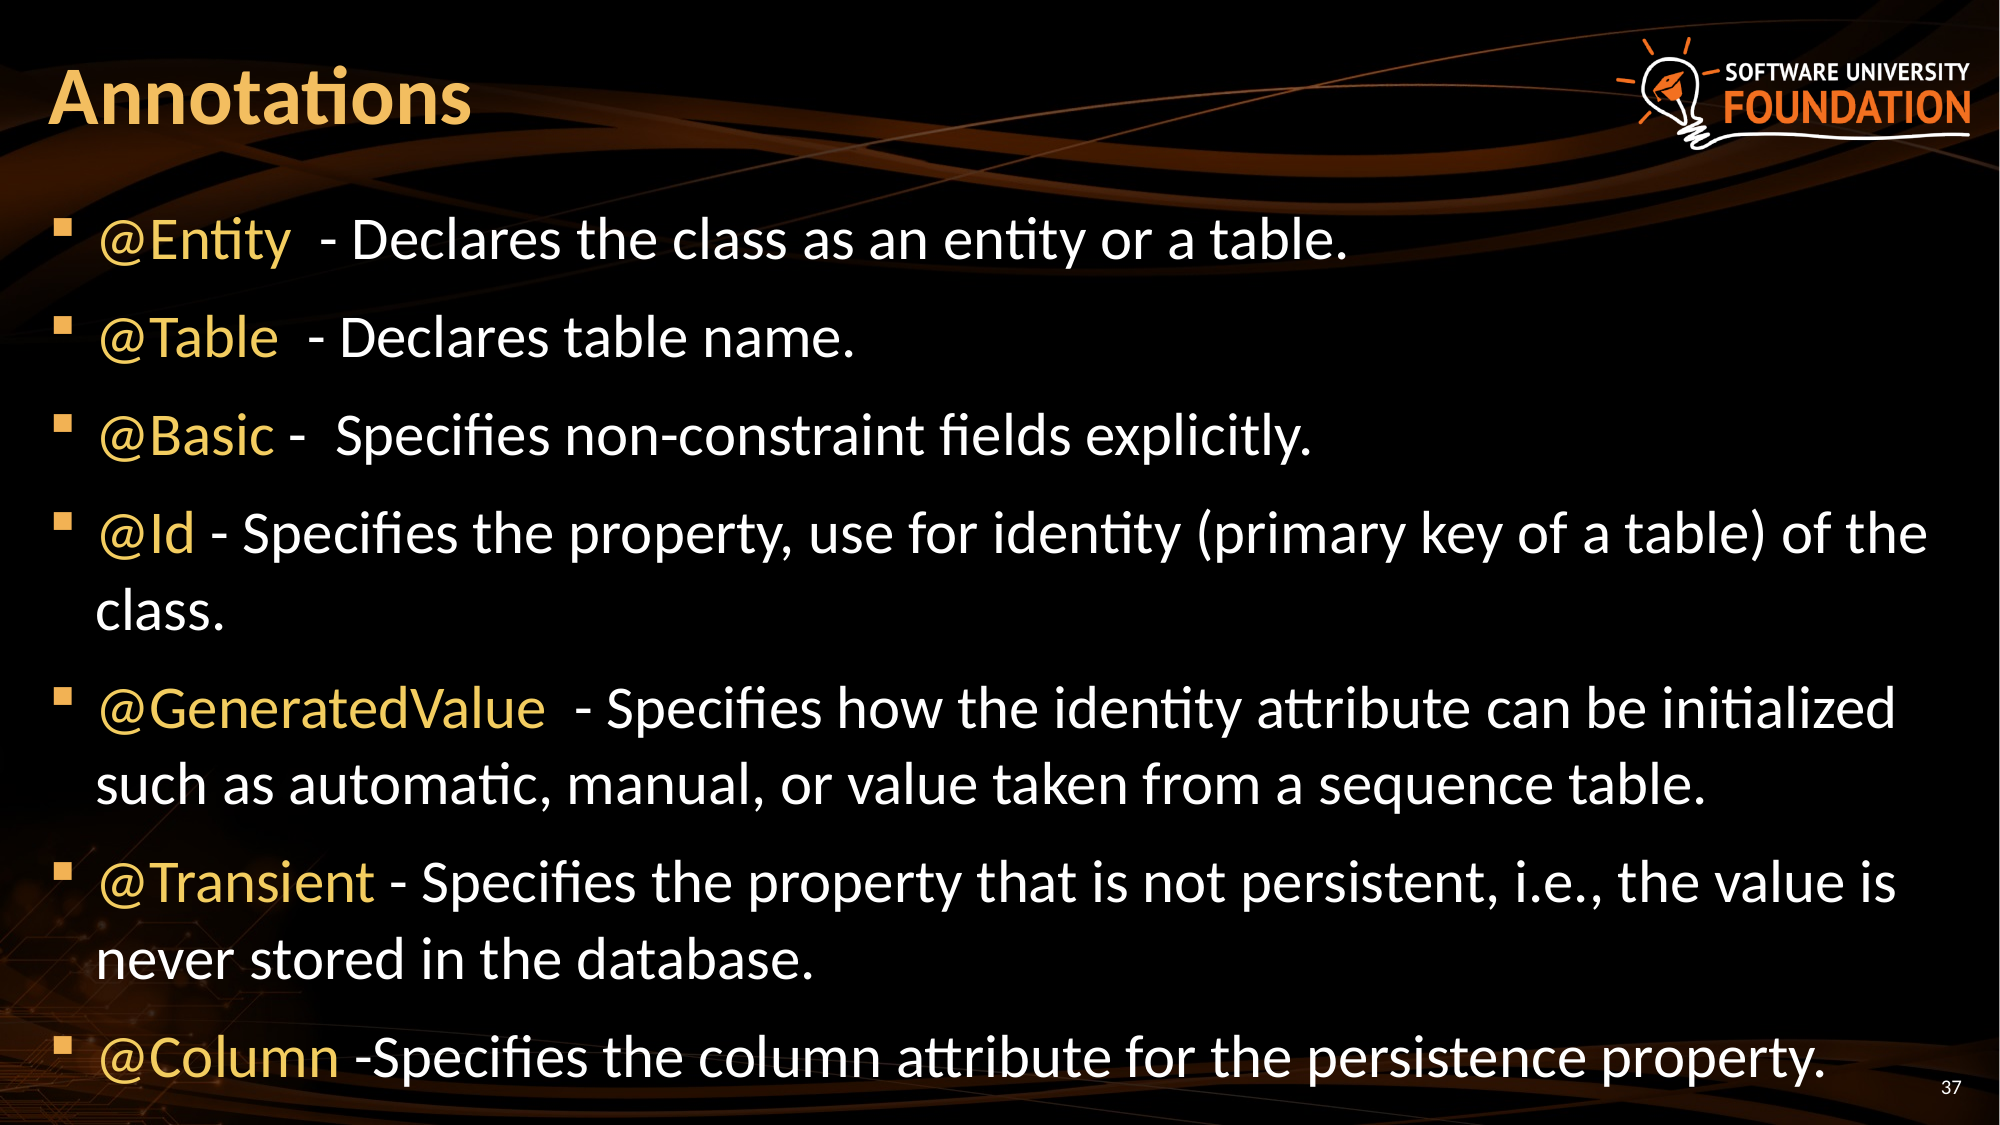

# Annotations
@Entity  - Declares the class as an entity or a table.
@Table  - Declares table name.
@Basic -  Specifies non-constraint fields explicitly.
@Id - Specifies the property, use for identity (primary key of a table) of the class.
@GeneratedValue  - Specifies how the identity attribute can be initialized such as automatic, manual, or value taken from a sequence table.
@Transient - Specifies the property that is not persistent, i.e., the value is never stored in the database.
@Column -Specifies the column attribute for the persistence property.
37